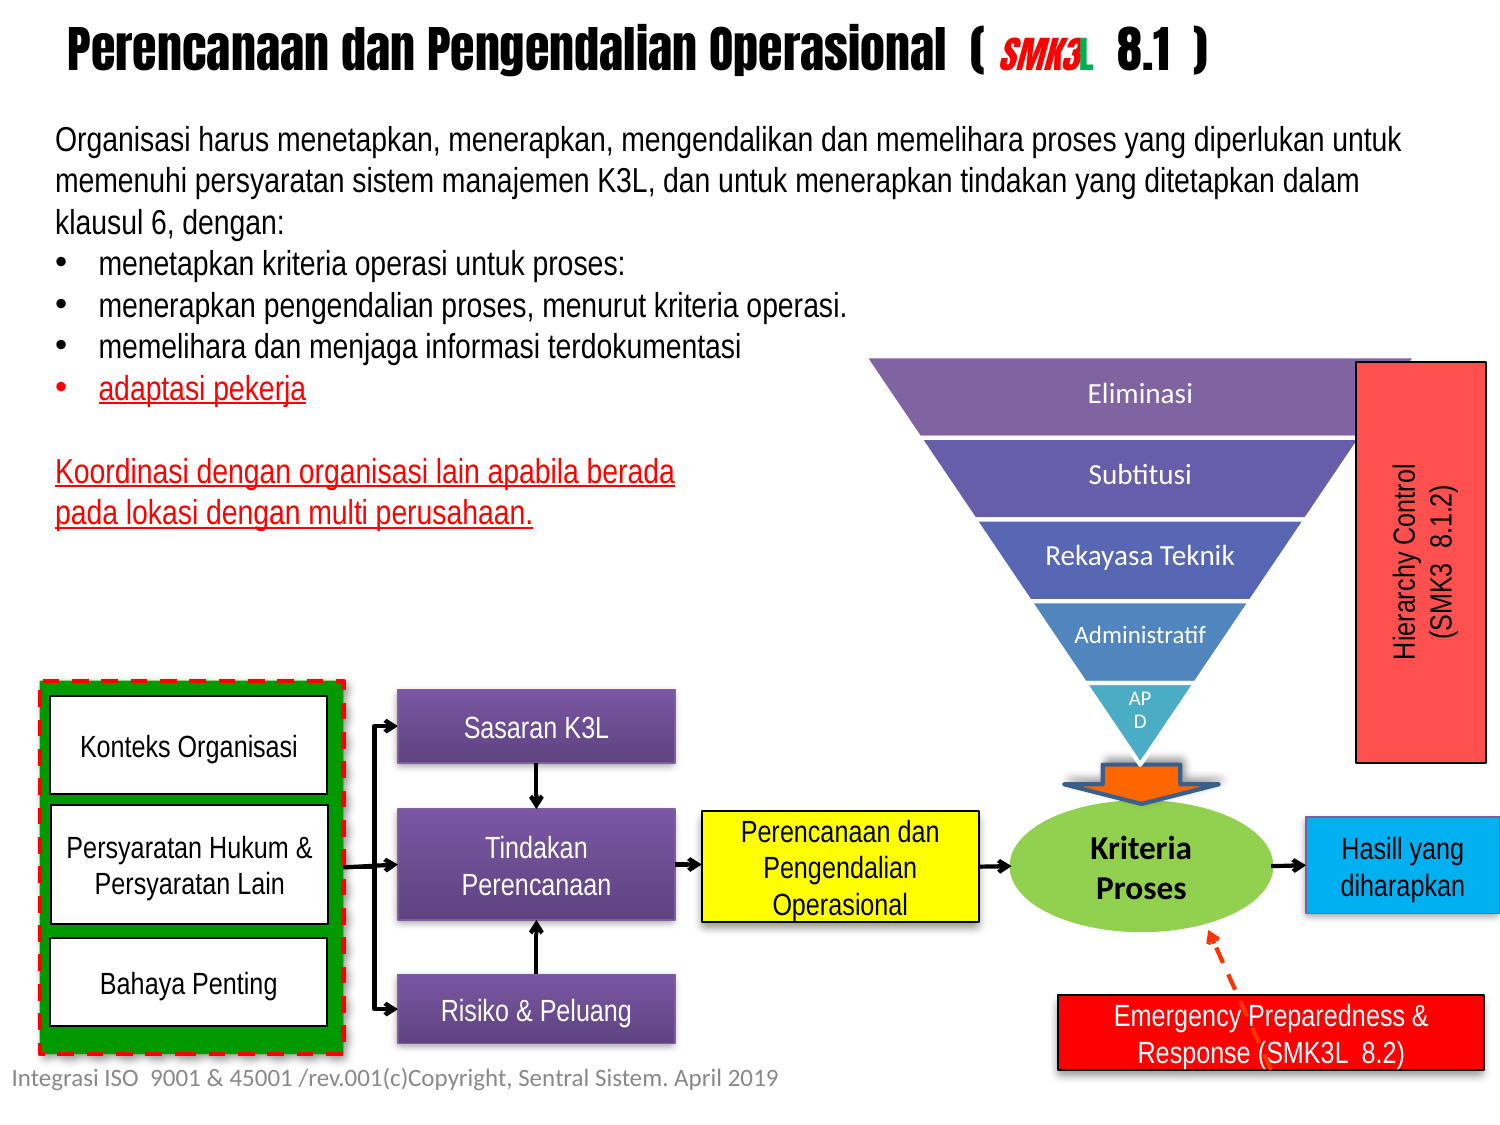

Perencanaan dan Pengendalian Operasional  ( SMK3L  8.1  )
Organisasi harus menetapkan, menerapkan, mengendalikan dan memelihara proses yang diperlukan untuk memenuhi persyaratan sistem manajemen K3L, dan untuk menerapkan tindakan yang ditetapkan dalam klausul 6, dengan:
menetapkan kriteria operasi untuk proses:
menerapkan pengendalian proses, menurut kriteria operasi.
memelihara dan menjaga informasi terdokumentasi
adaptasi pekerja

Koordinasi dengan organisasi lain apabila berada
pada lokasi dengan multi perusahaan.
Eliminasi
Subtitusi
Rekayasa Teknik
Administratif
APD
Hierarchy Control
(SMK3  8.1.2)

Konteks Organisasi
Persyaratan Hukum & Persyaratan Lain
Bahaya Penting
Sasaran K3L

Kriteria Proses
Tindakan Perencanaan
Perencanaan dan Pengendalian Operasional
Hasill yang diharapkan
Risiko & Peluang
Emergency Preparedness & Response (SMK3L  8.2)
Integrasi ISO  9001 & 45001 /rev.001(c)Copyright, Sentral Sistem. April 2019